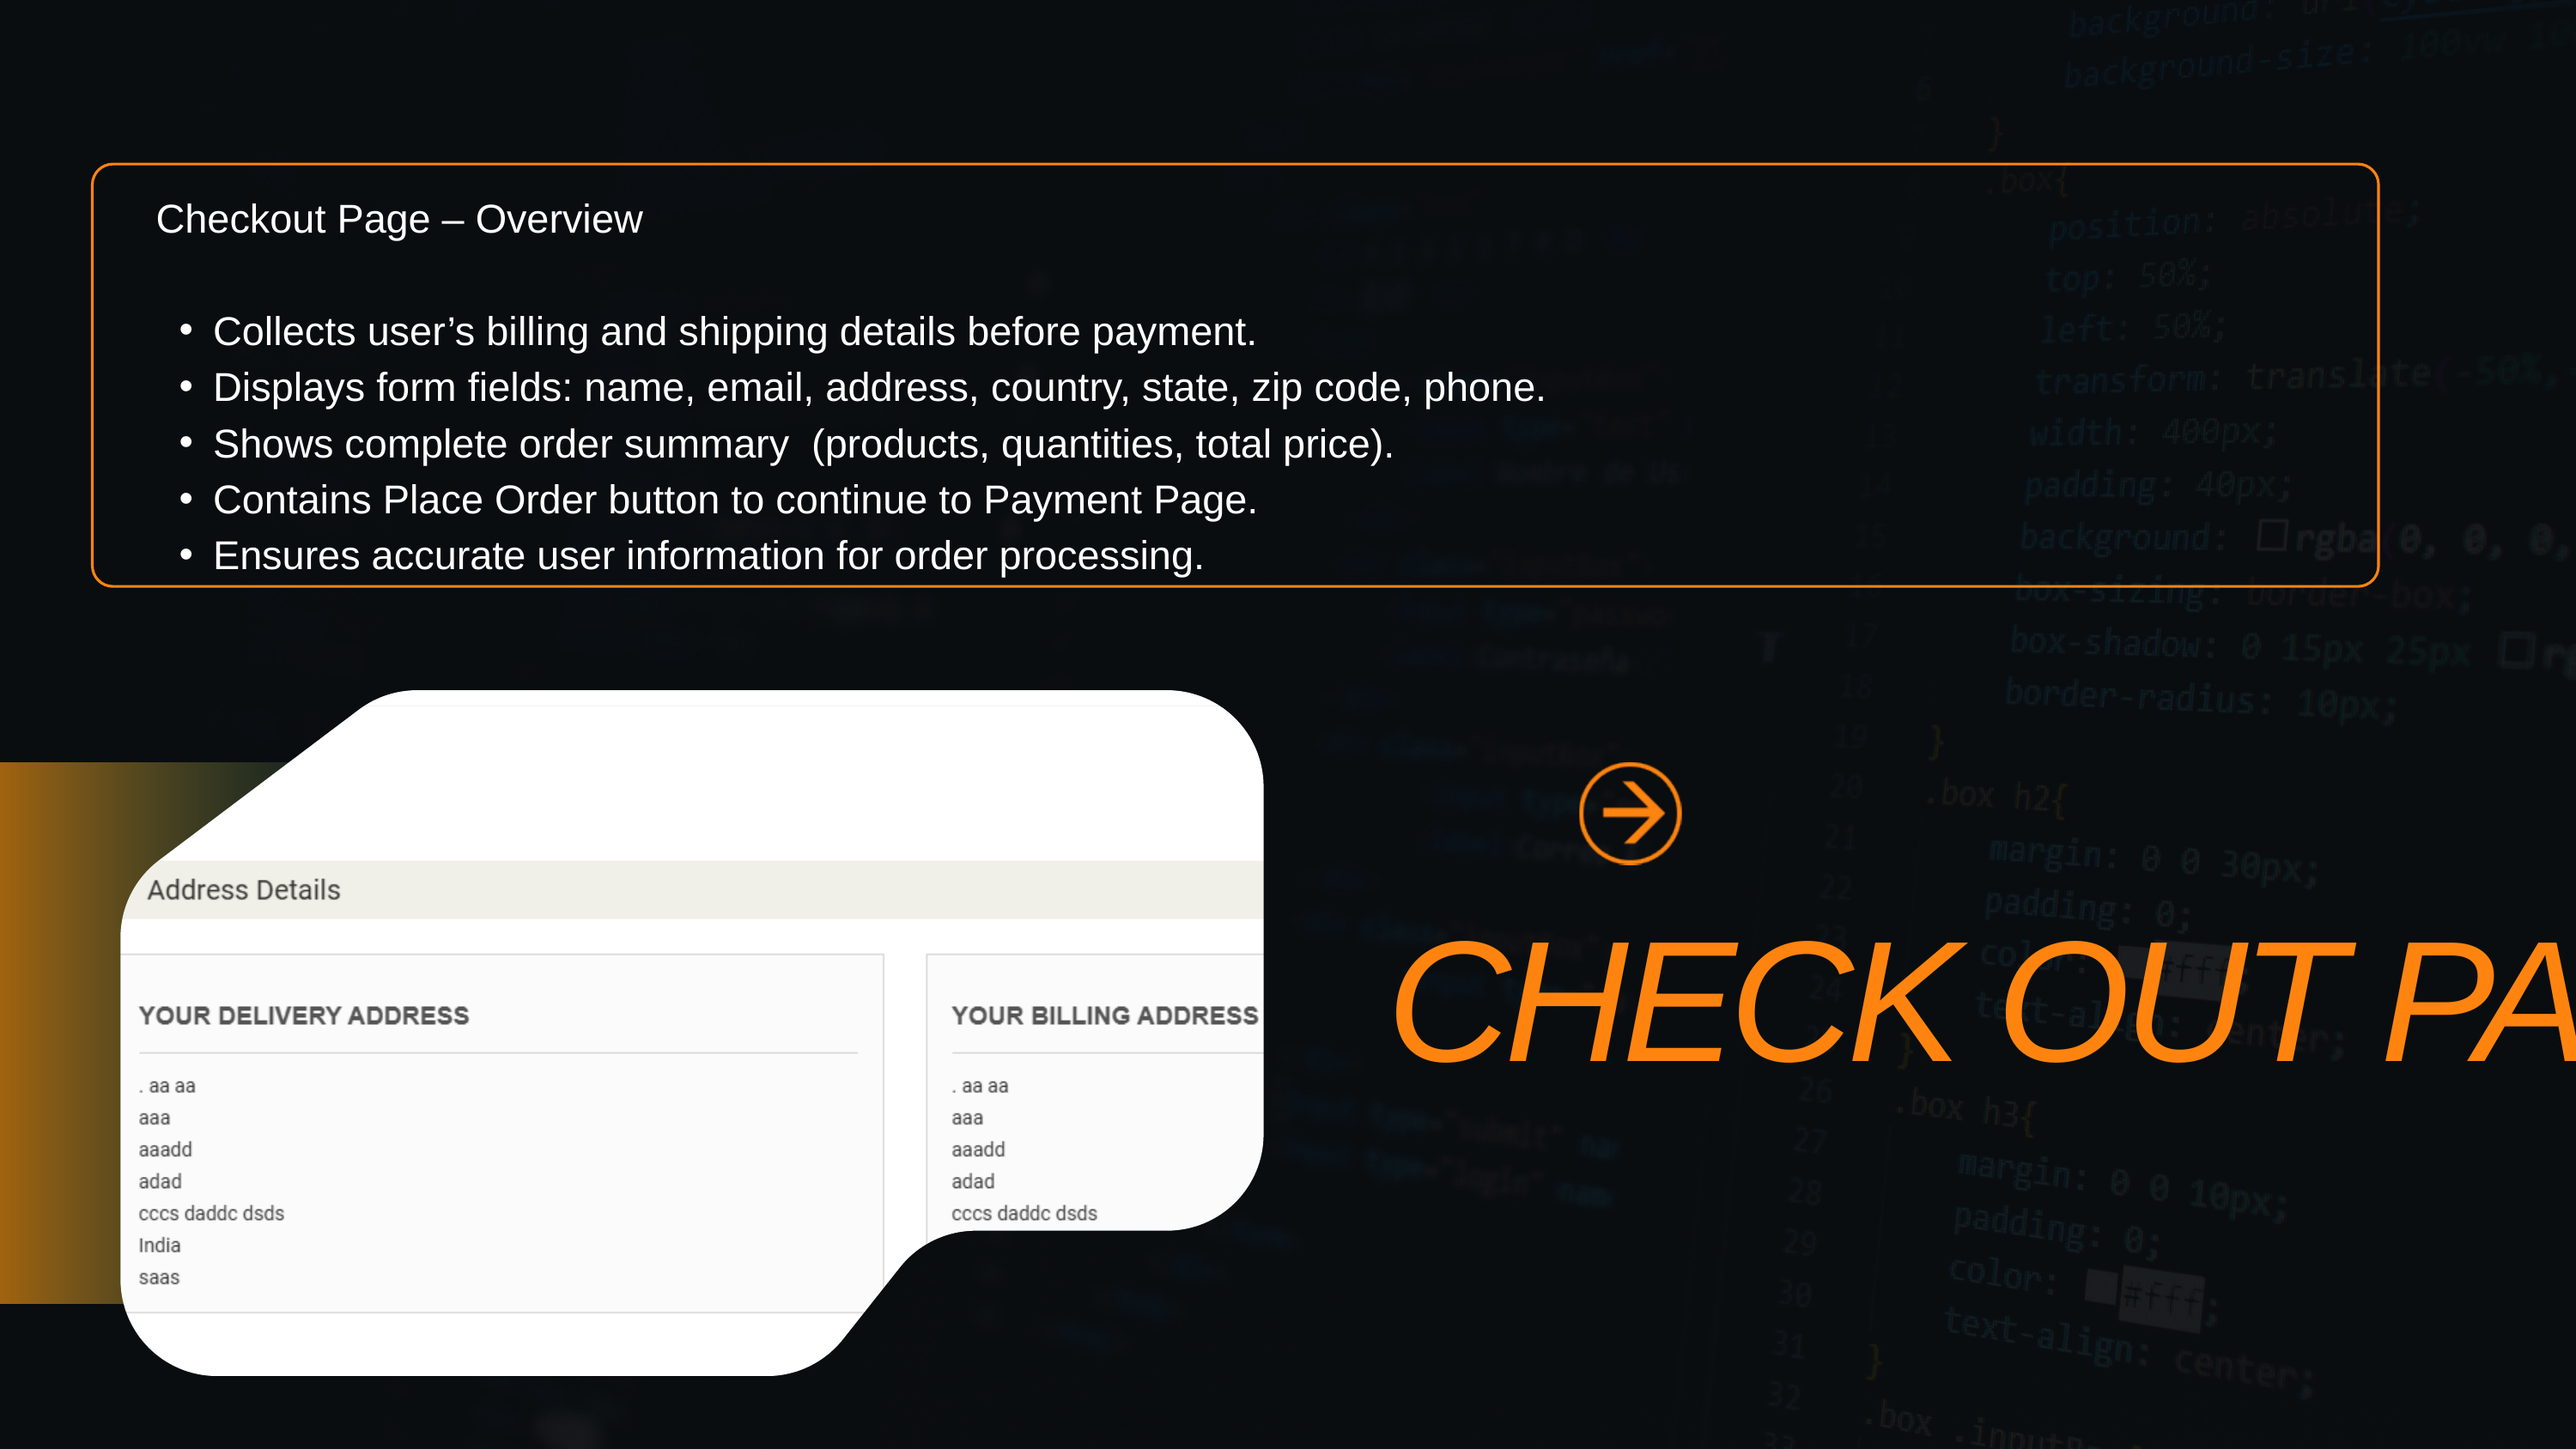

Checkout Page – Overview

Collects user’s billing and shipping details before payment.
Displays form fields: name, email, address, country, state, zip code, phone.
Shows complete order summary  (products, quantities, total price).
Contains Place Order button to continue to Payment Page.
Ensures accurate user information for order processing.

CHECK OUT PAGE